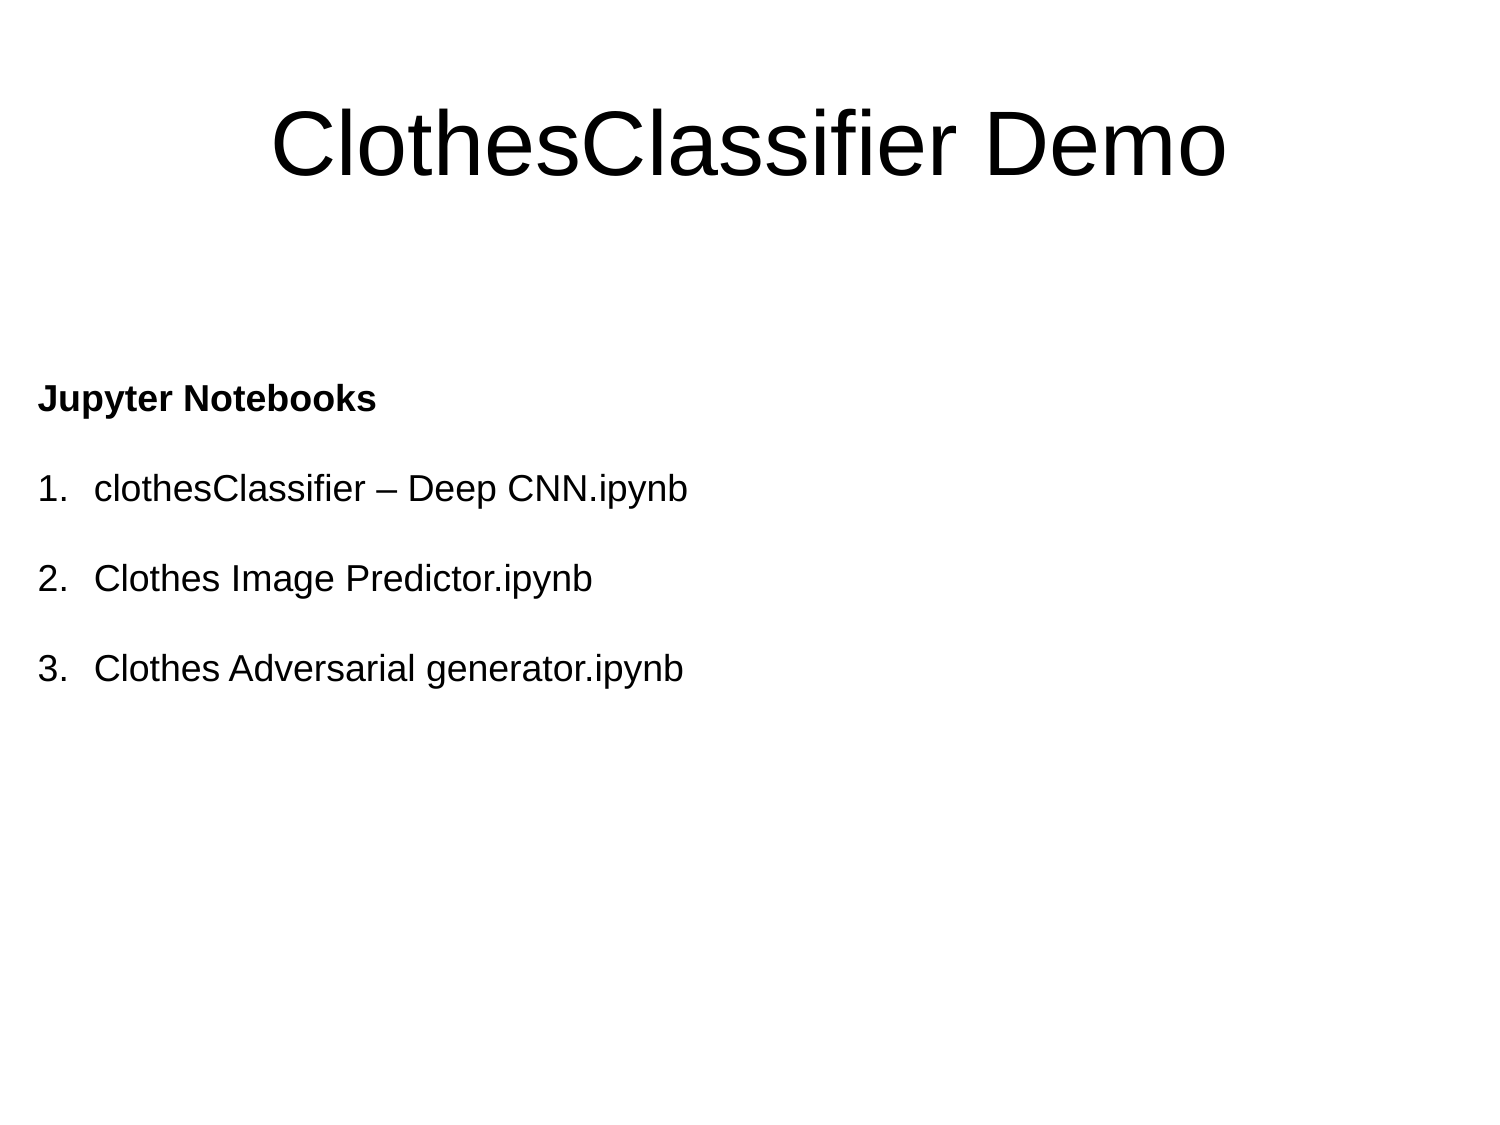

ClothesClassifier Demo
Jupyter Notebooks

clothesClassifier – Deep CNN.ipynb

Clothes Image Predictor.ipynb

Clothes Adversarial generator.ipynb